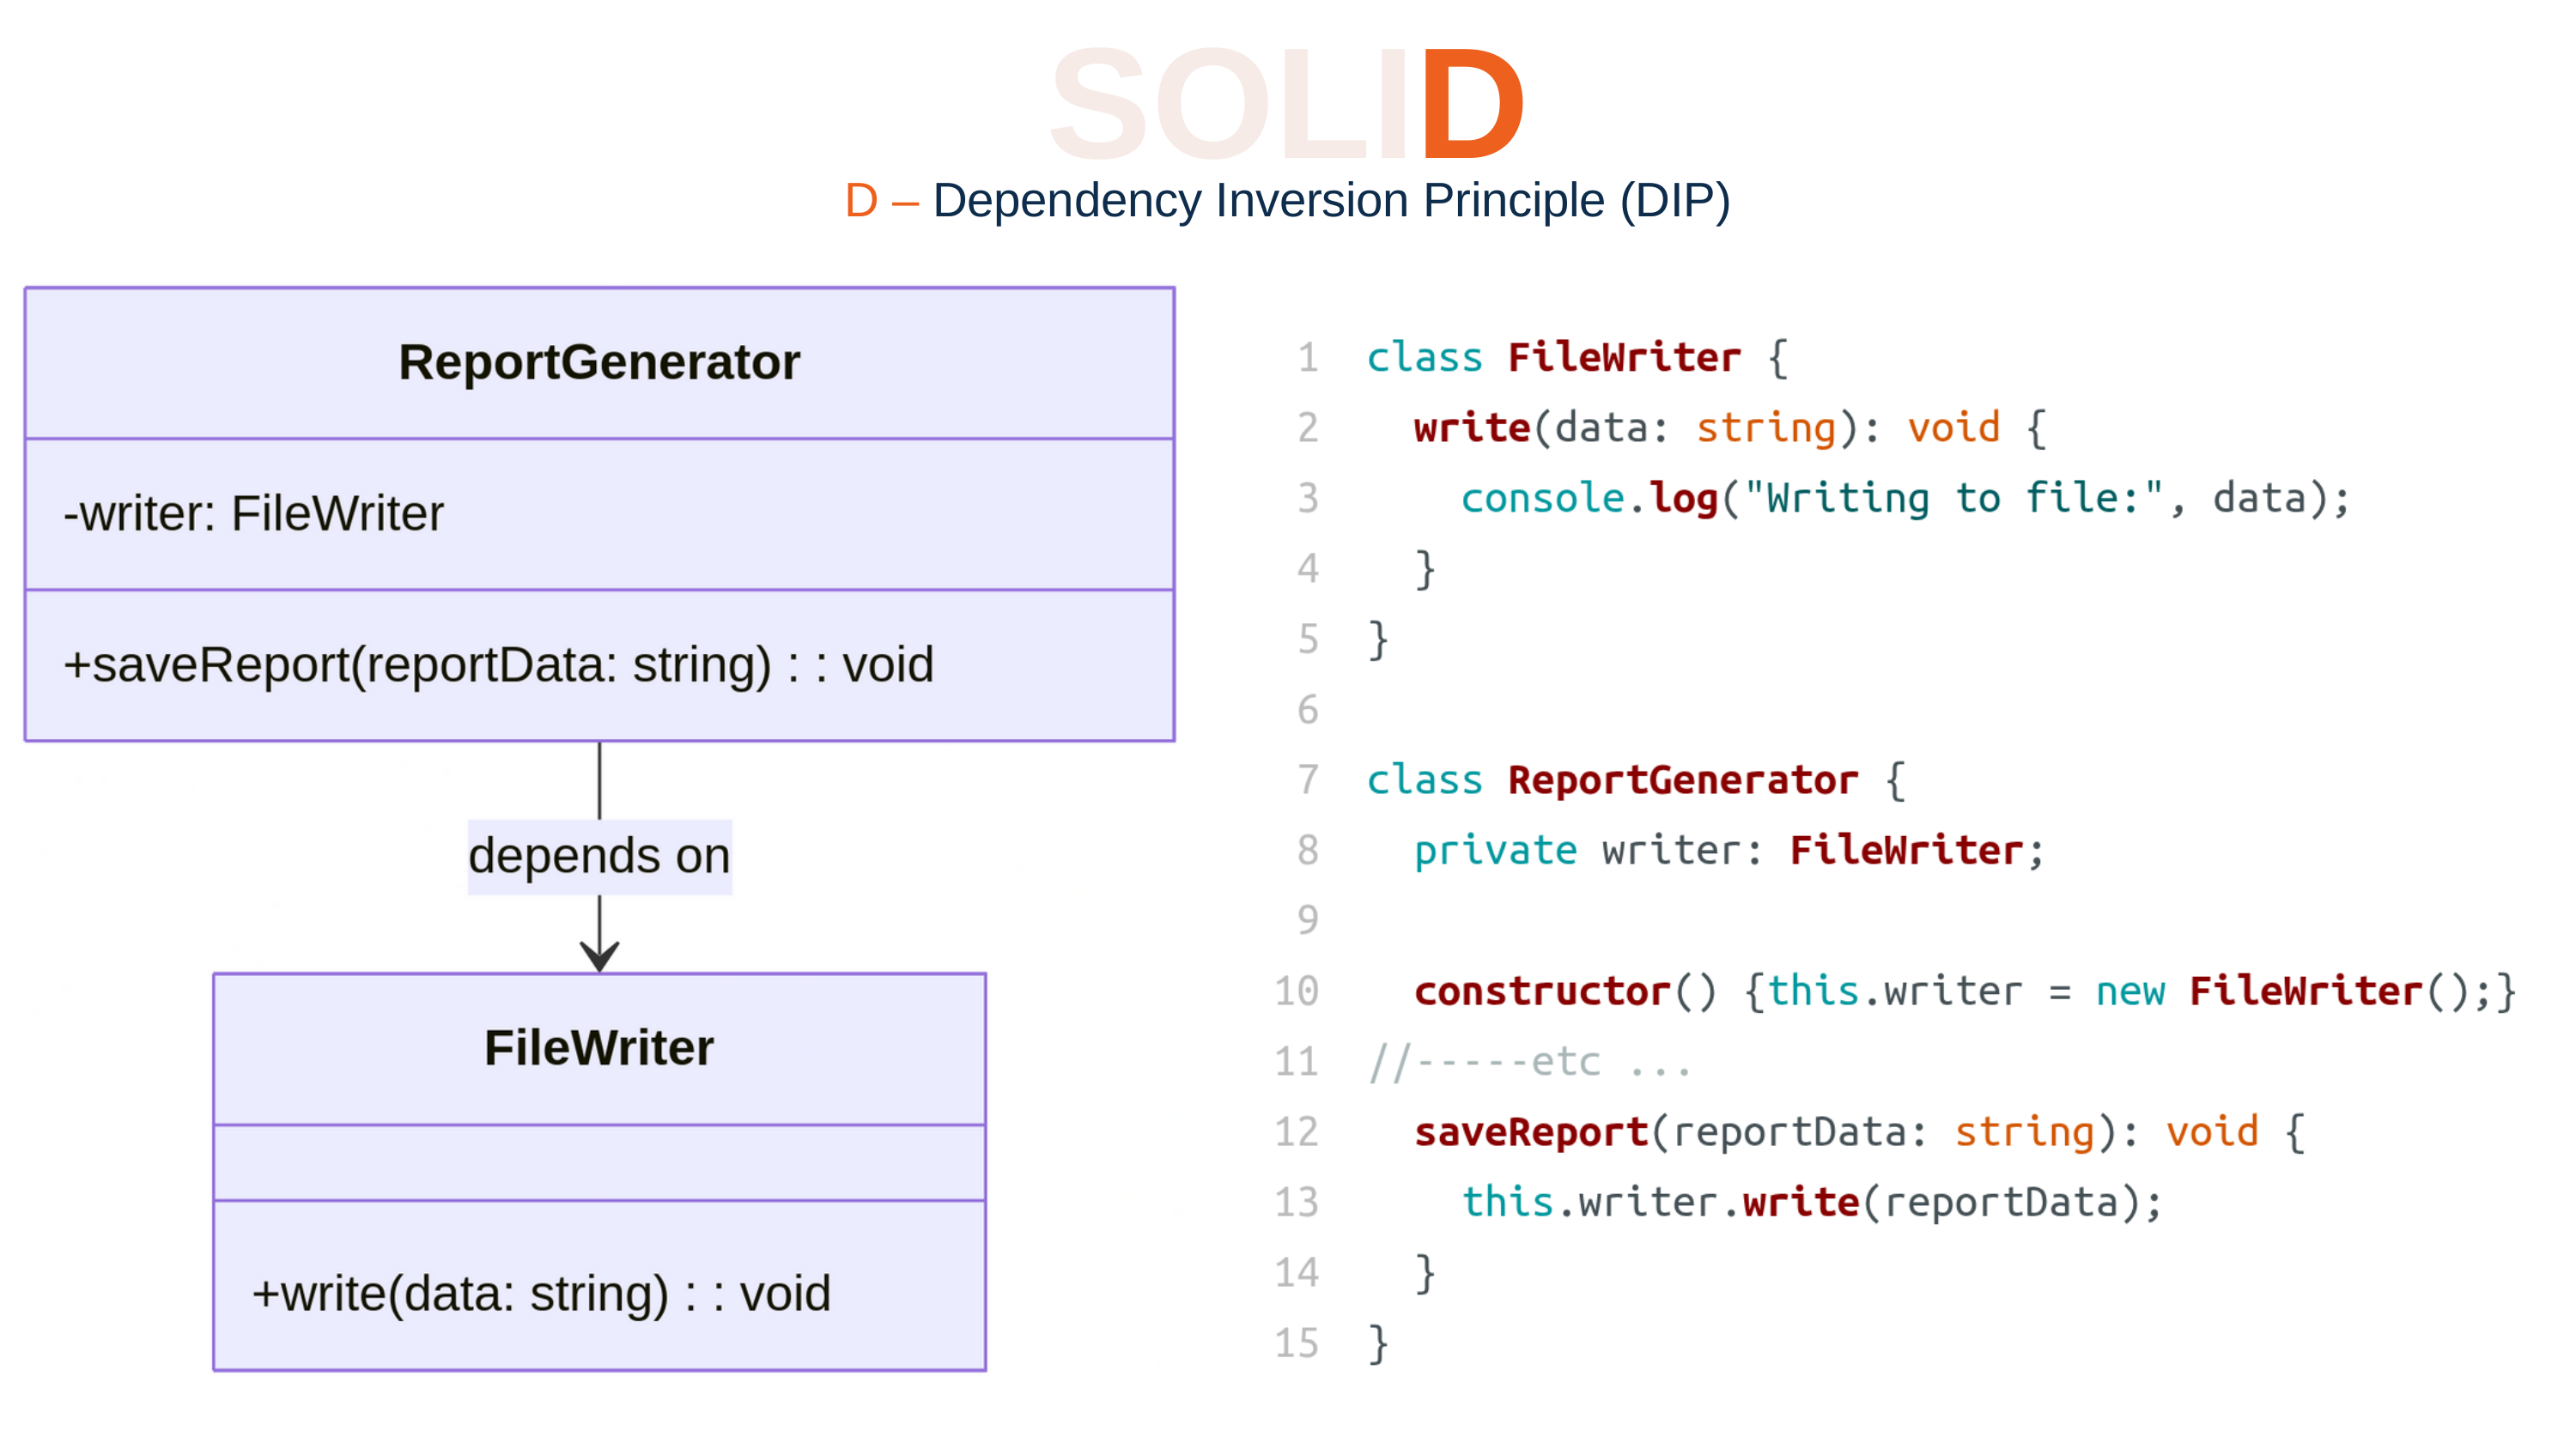

SOLID
D – Dependency Inversion Principle (DIP)